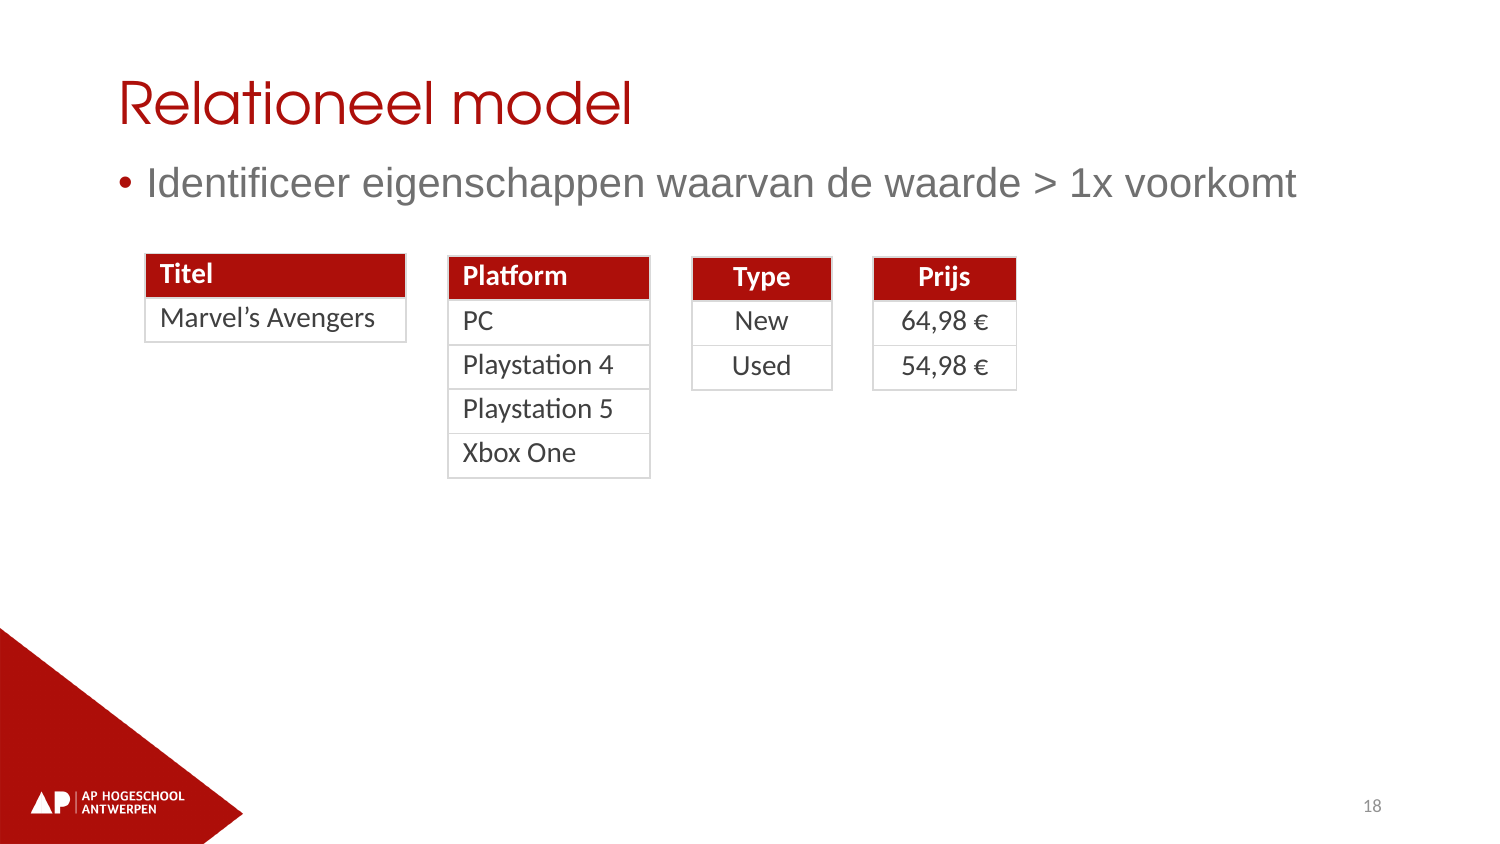

# Relationeel model
Identificeer eigenschappen waarvan de waarde > 1x voorkomt

| Titel |
| --- |
| Marvel’s Avengers |
| Platform |
| --- |
| PC |
| Playstation 4 |
| Playstation 5 |
| Xbox One |
| Type |
| --- |
| New |
| Used |
| Prijs |
| --- |
| 64,98 € |
| 54,98 € |
18